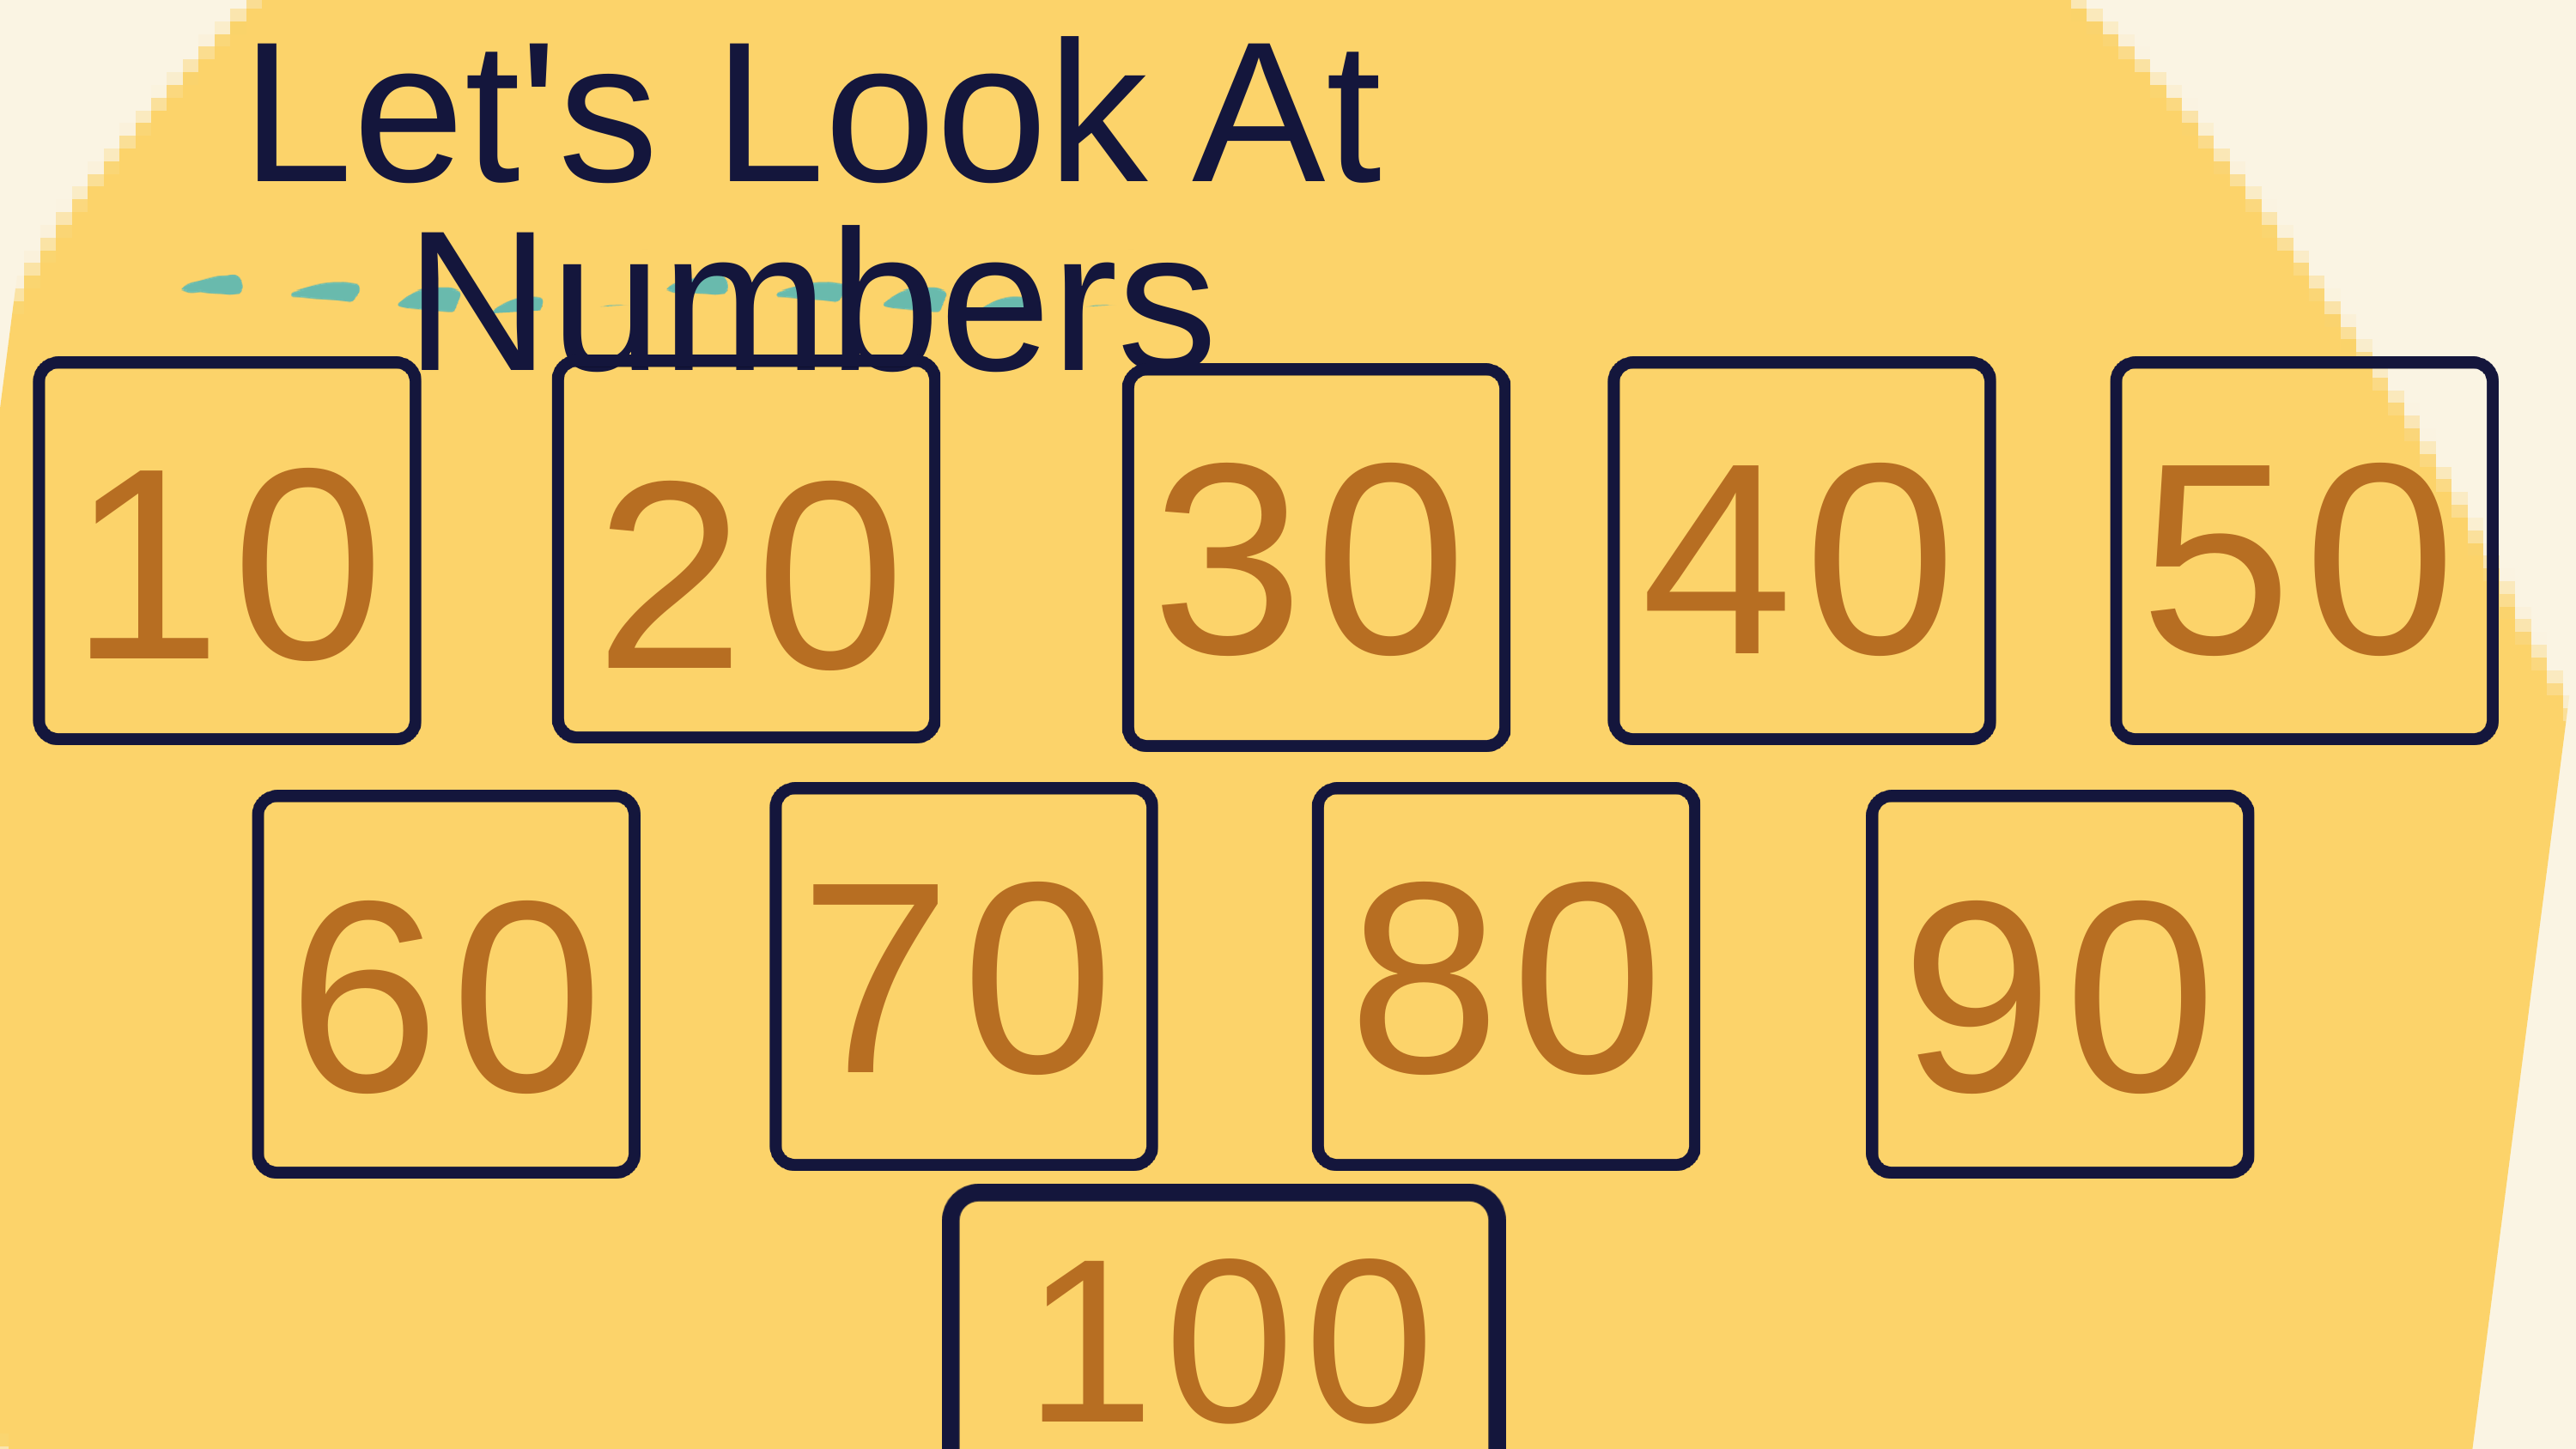

Let's Look At Numbers

30
40
50
10
20

70
80
60
90

100